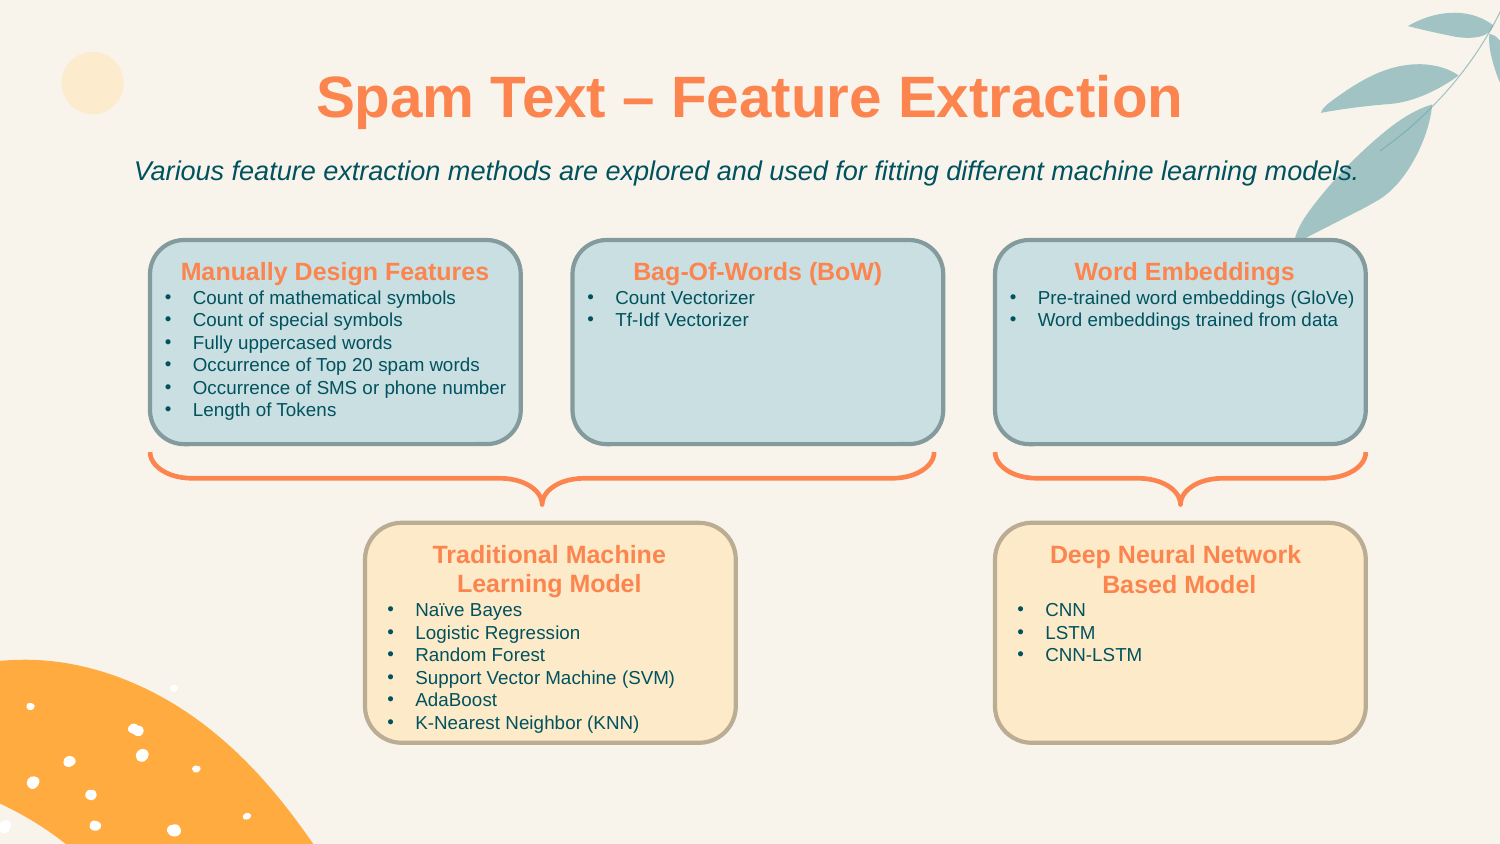

Spam Text – Feature Extraction

Various feature extraction methods are explored and used for fitting different machine learning models.

Manually Design Features
Count of mathematical symbols
Count of special symbols
Fully uppercased words
Occurrence of Top 20 spam words
Occurrence of SMS or phone number
Length of Tokens
Bag-Of-Words (BoW)
Count Vectorizer
Tf-Idf Vectorizer
Word Embeddings
Pre-trained word embeddings (GloVe)
Word embeddings trained from data

Traditional Machine Learning Model
Naïve Bayes
Logistic Regression
Random Forest
Support Vector Machine (SVM)
AdaBoost
K-Nearest Neighbor (KNN)
Deep Neural Network
Based Model
CNN
LSTM
CNN-LSTM